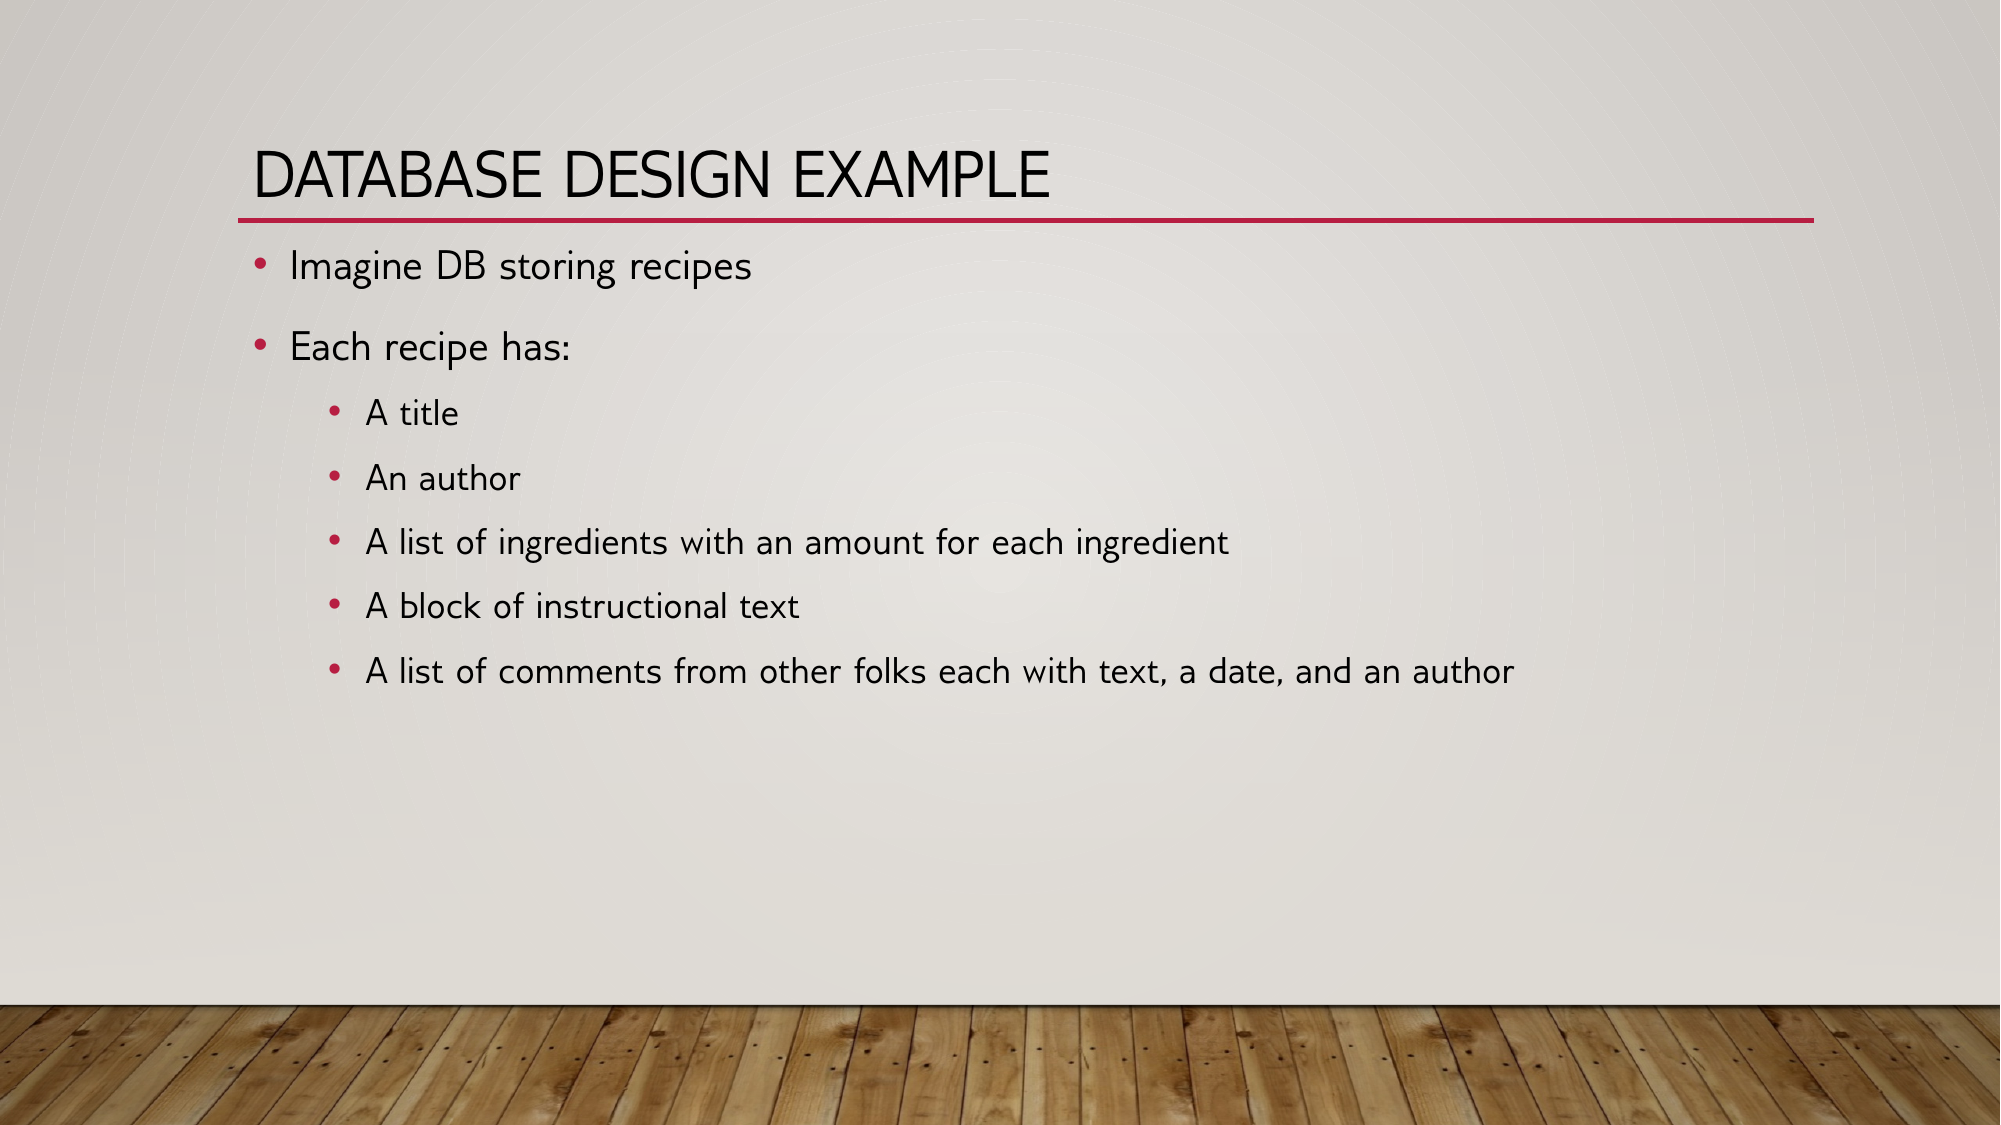

# Database Design Example
Imagine DB storing recipes
Each recipe has:
A title
An author
A list of ingredients with an amount for each ingredient
A block of instructional text
A list of comments from other folks each with text, a date, and an author